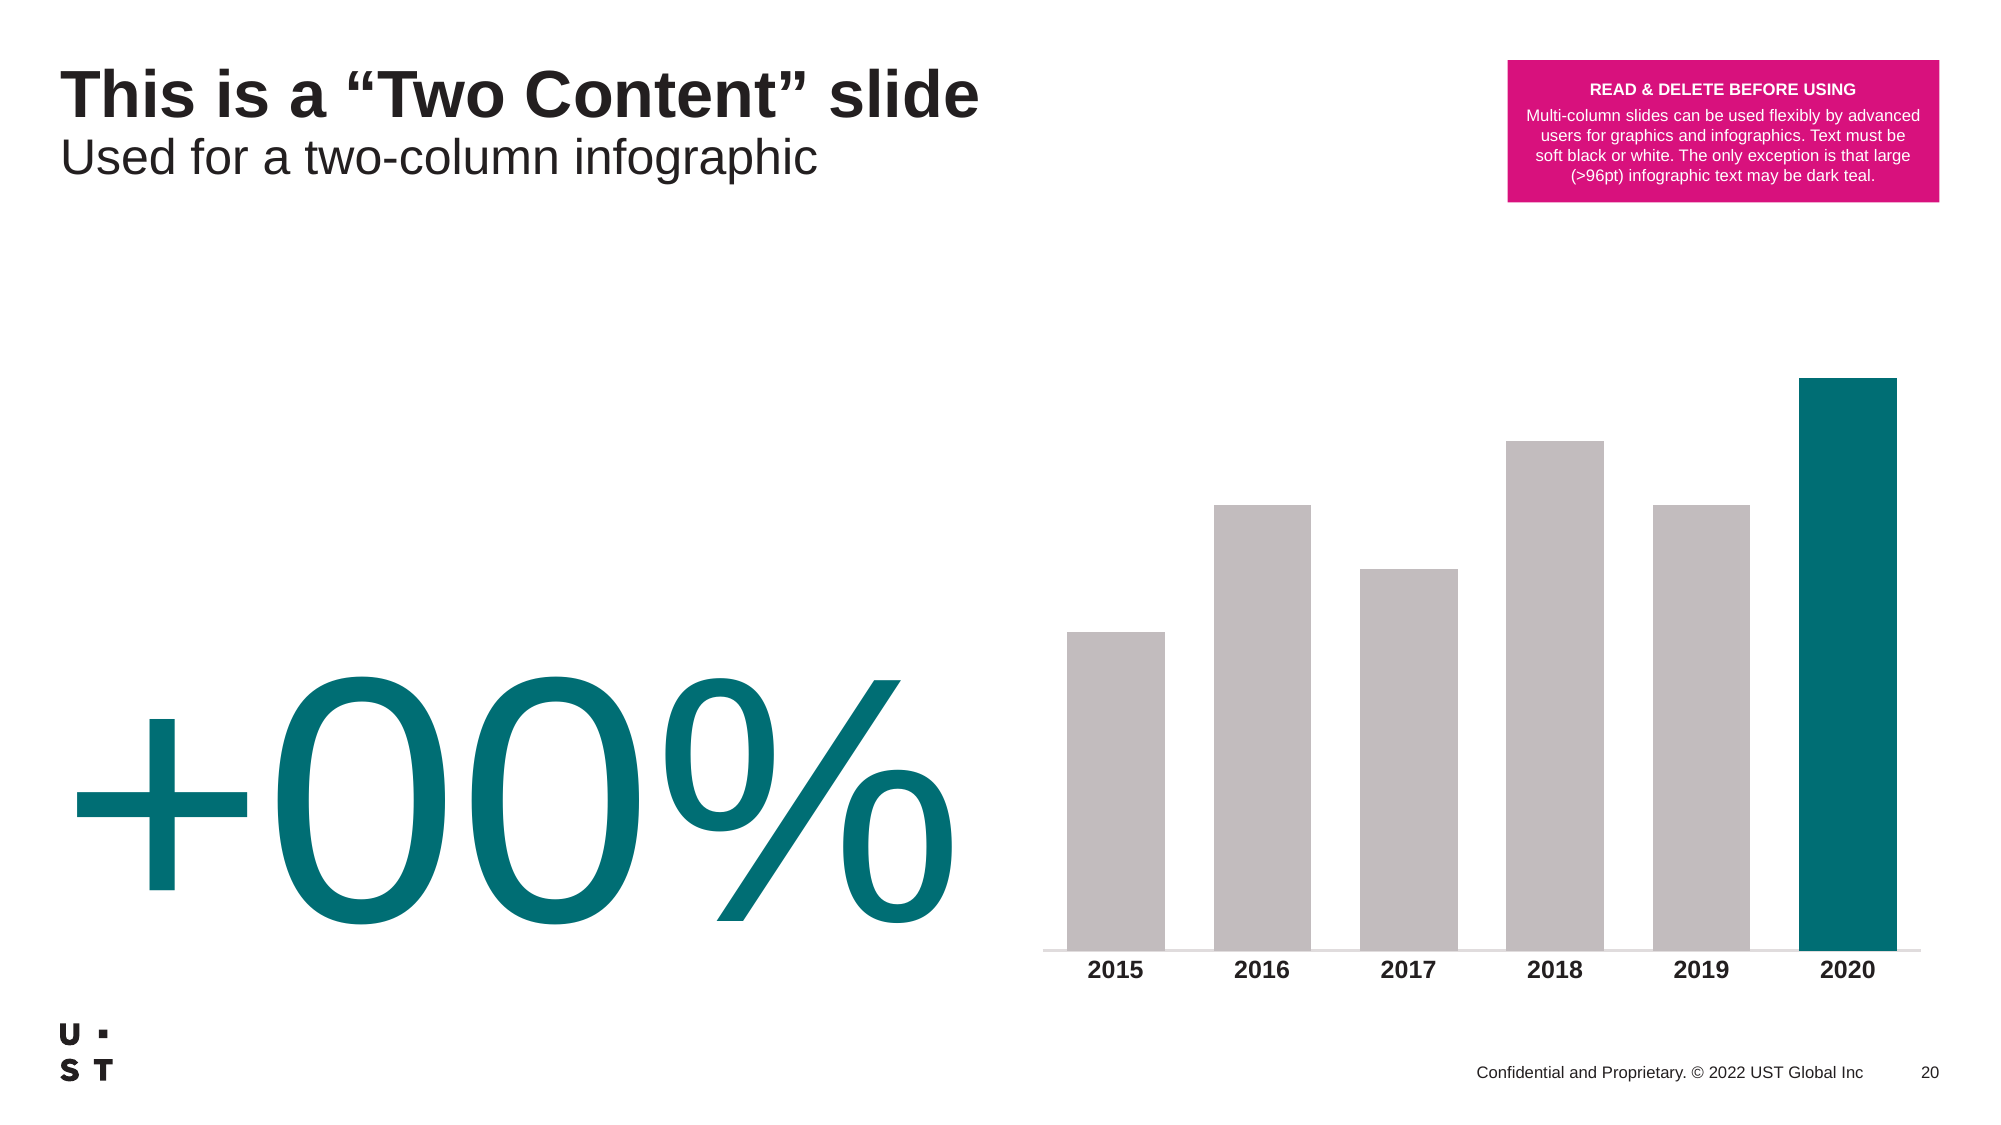

# This is a “Two Content” slide Used for a two-column infographic
READ & DELETE BEFORE USING
Multi-column slides can be used flexibly by advanced users for graphics and infographics. Text must be soft black or white. The only exception is that large (>96pt) infographic text may be dark teal.
+00%

### Chart

| Category | Category 1 |
|---|---|
| 2015 | 25.0 |
| 2016 | 35.0 |
| 2017 | 30.0 |
| 2018 | 40.0 |
| 2019 | 35.0 |
| 2020 | 45.0 |